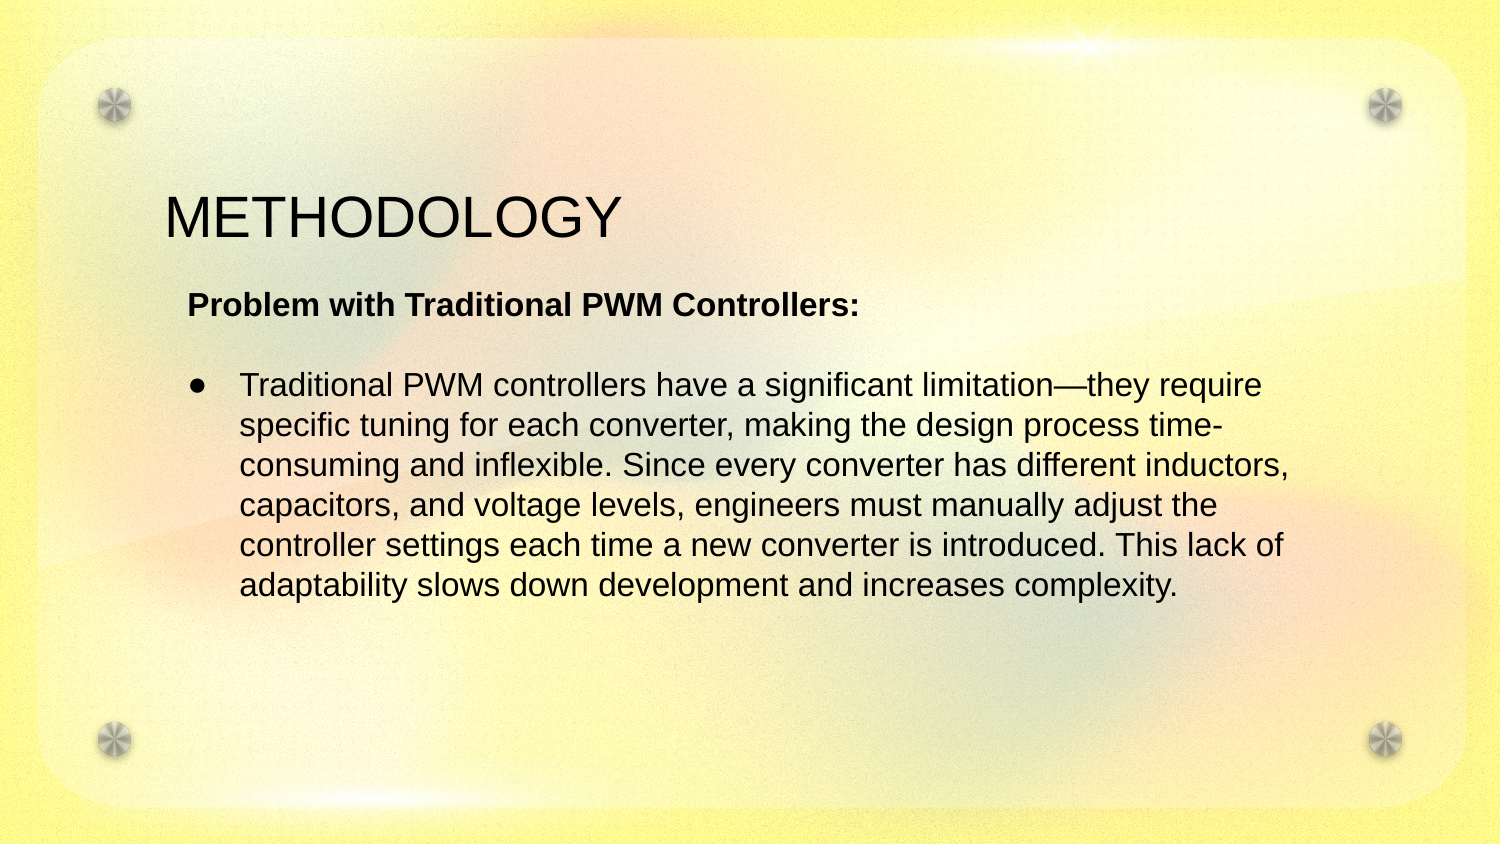

# METHODOLOGY
Problem with Traditional PWM Controllers:

Traditional PWM controllers have a significant limitation—they require specific tuning for each converter, making the design process time-consuming and inflexible. Since every converter has different inductors, capacitors, and voltage levels, engineers must manually adjust the controller settings each time a new converter is introduced. This lack of adaptability slows down development and increases complexity.